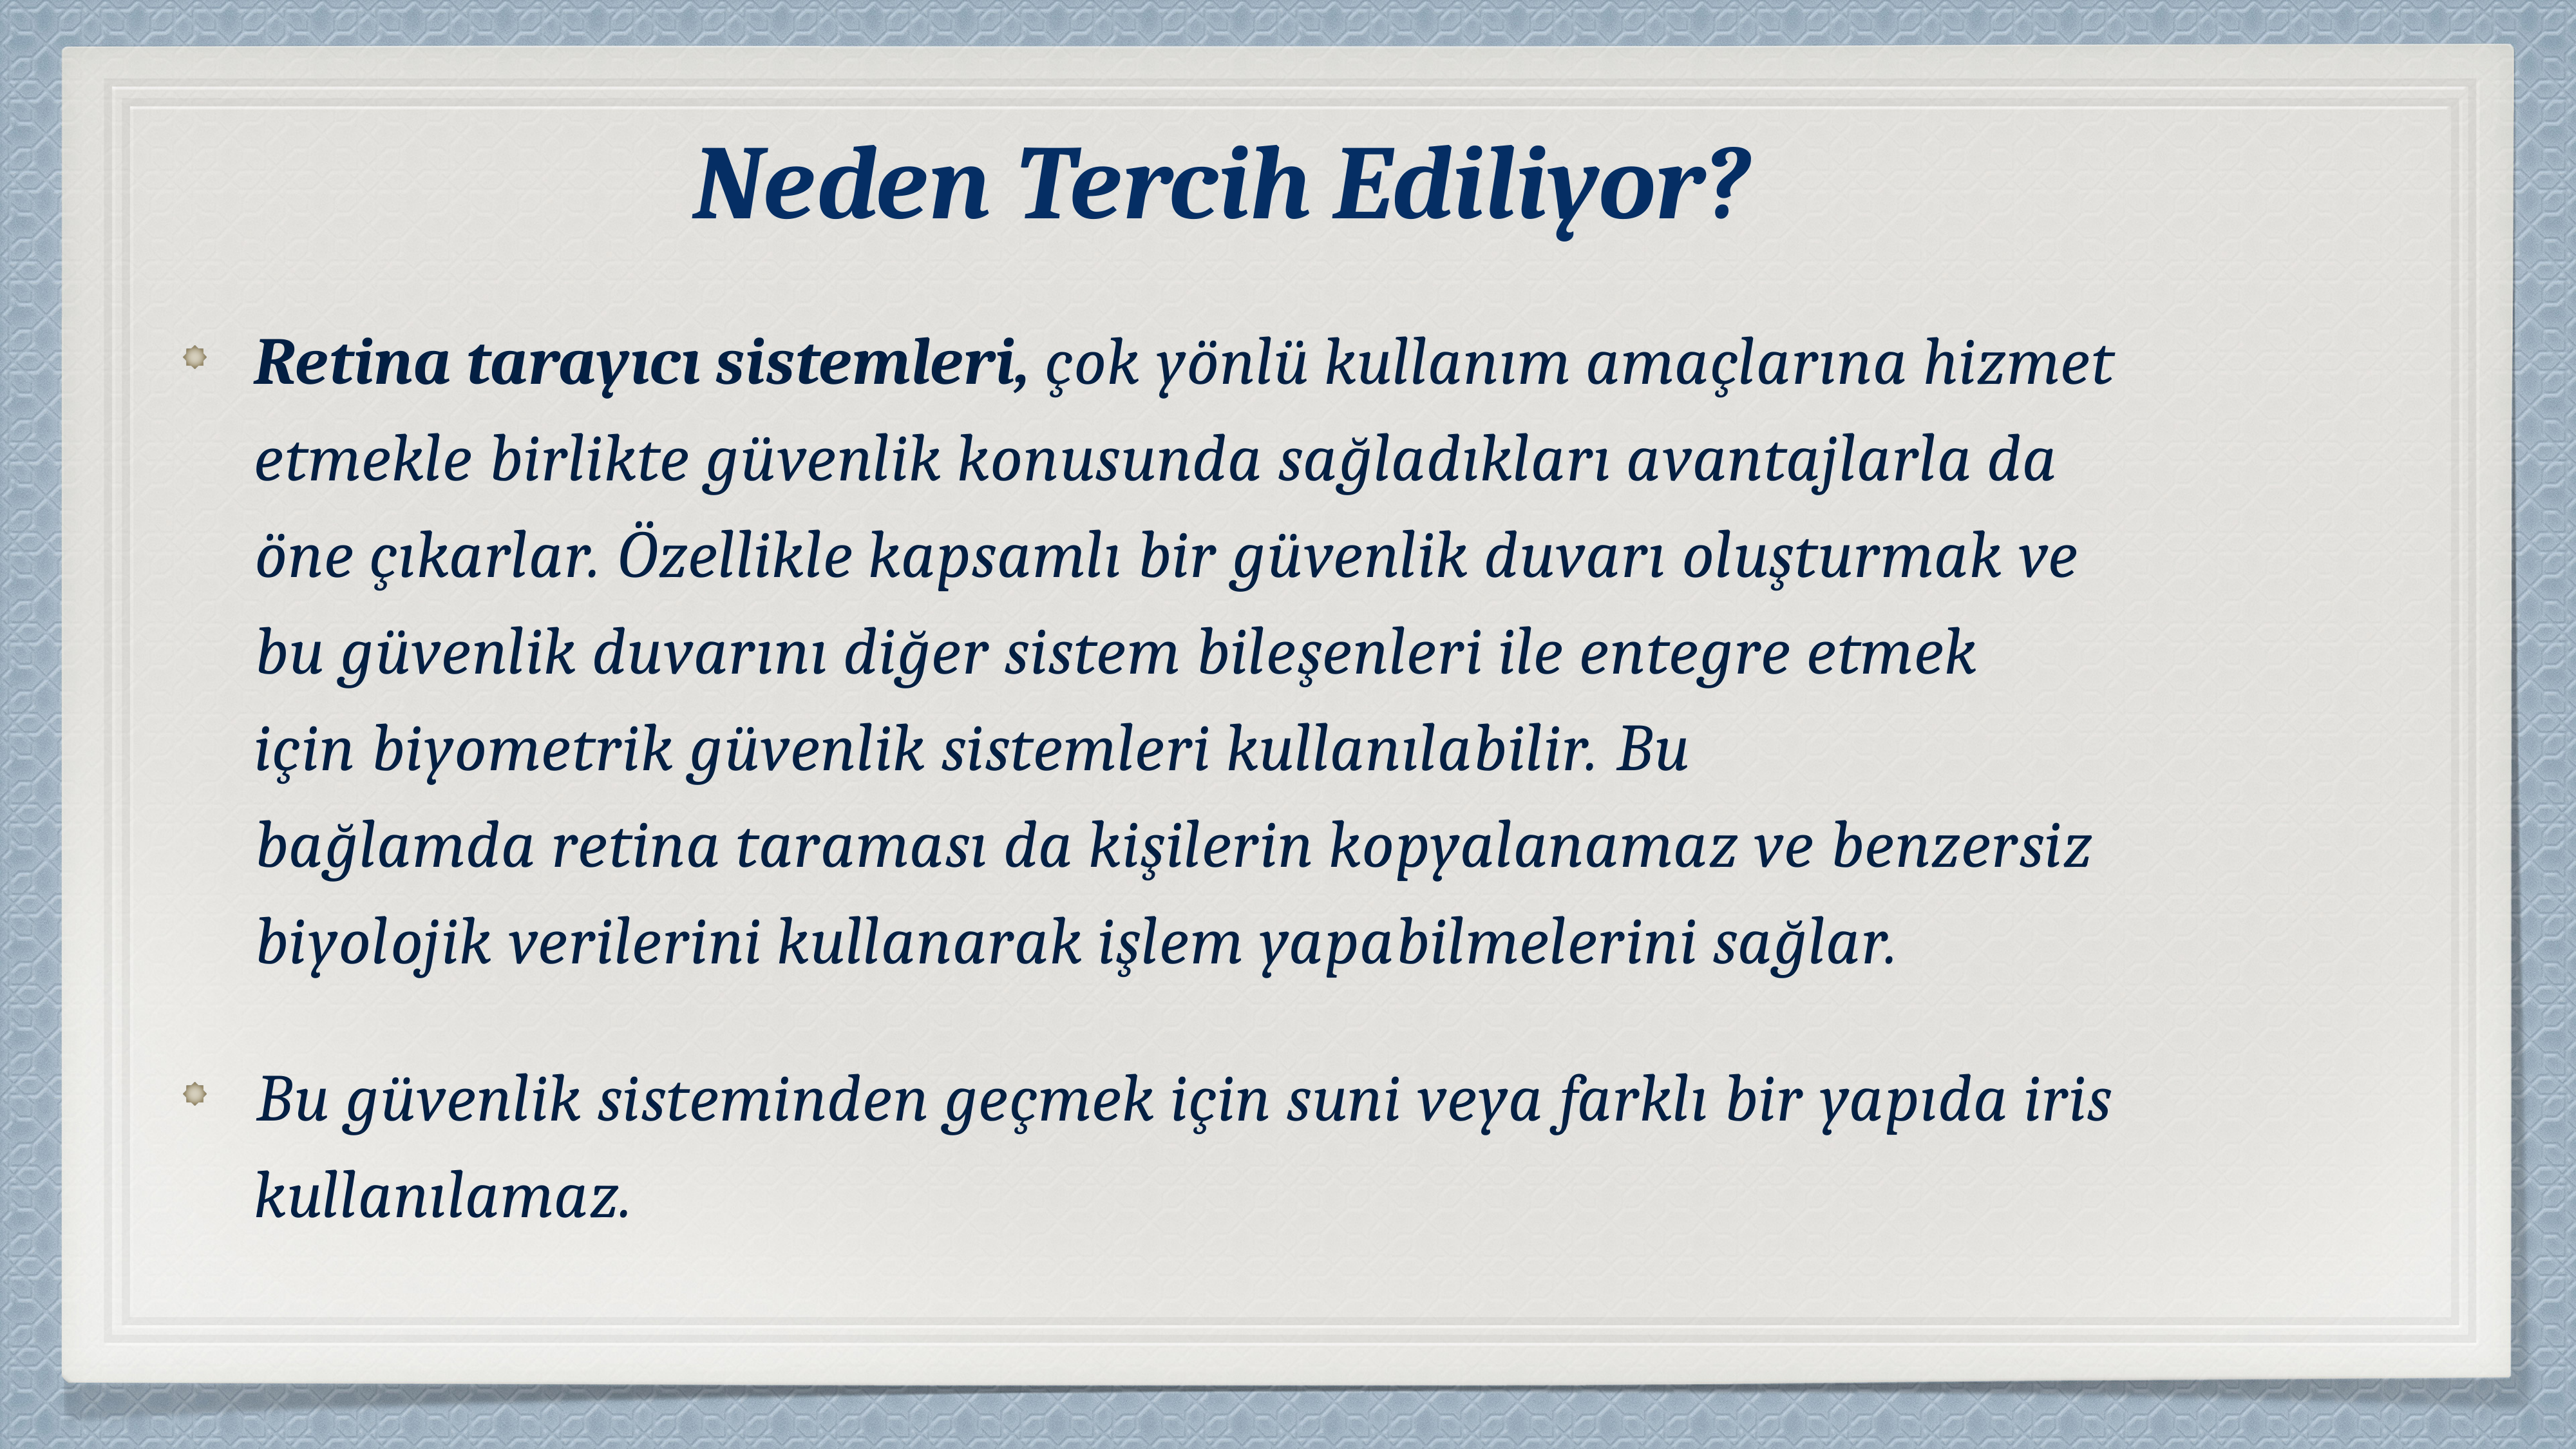

# Neden Tercih Ediliyor?
Retina tarayıcı sistemleri, çok yönlü kullanım amaçlarına hizmet etmekle birlikte güvenlik konusunda sağladıkları avantajlarla da öne çıkarlar. Özellikle kapsamlı bir güvenlik duvarı oluşturmak ve bu güvenlik duvarını diğer sistem bileşenleri ile entegre etmek için biyometrik güvenlik sistemleri kullanılabilir. Bu bağlamda retina taraması da kişilerin kopyalanamaz ve benzersiz biyolojik verilerini kullanarak işlem yapabilmelerini sağlar.
Bu güvenlik sisteminden geçmek için suni veya farklı bir yapıda iris kullanılamaz.